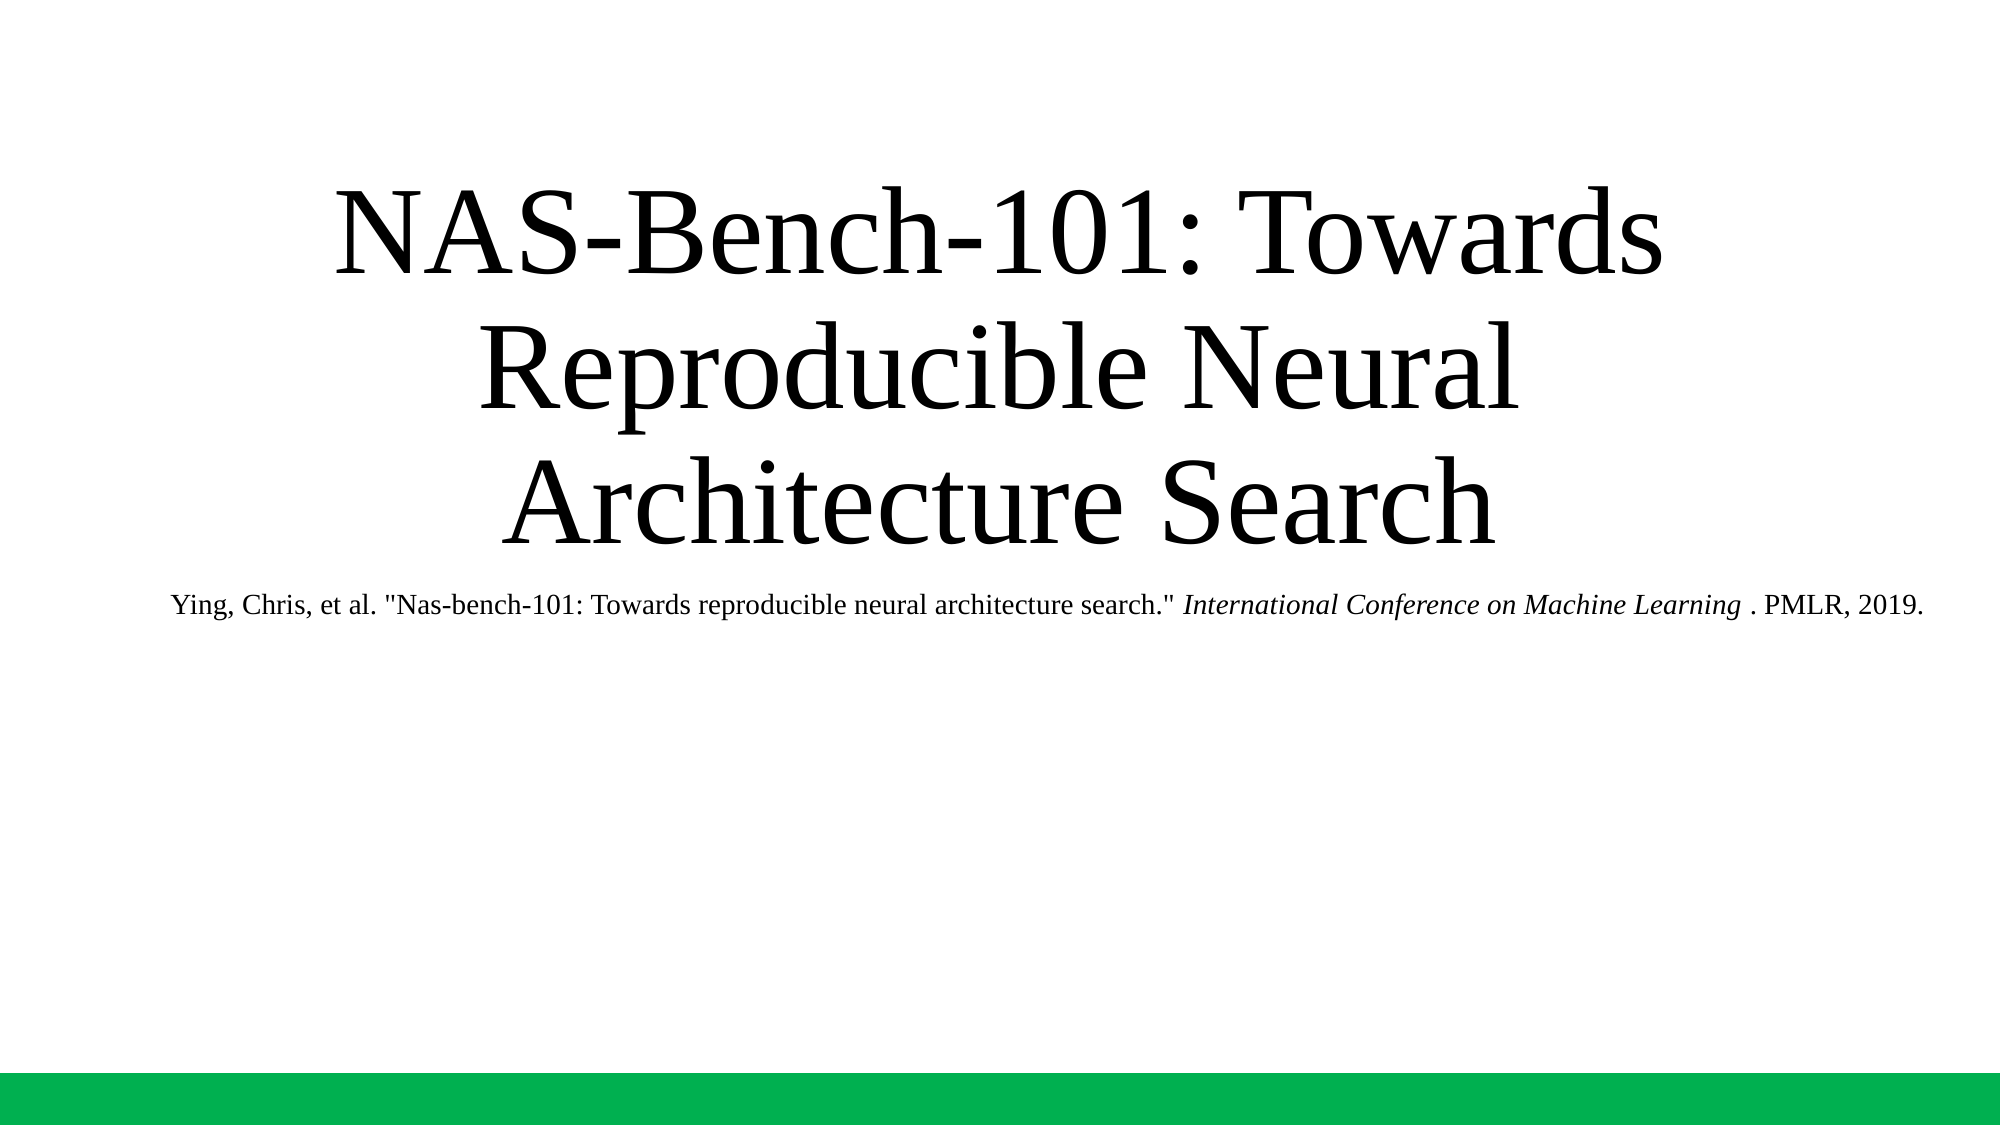

# NAS-Bench-101: Towards Reproducible Neural Architecture Search
Ying, Chris, et al. "Nas-bench-101: Towards reproducible neural architecture search." International Conference on Machine Learning . PMLR, 2019.